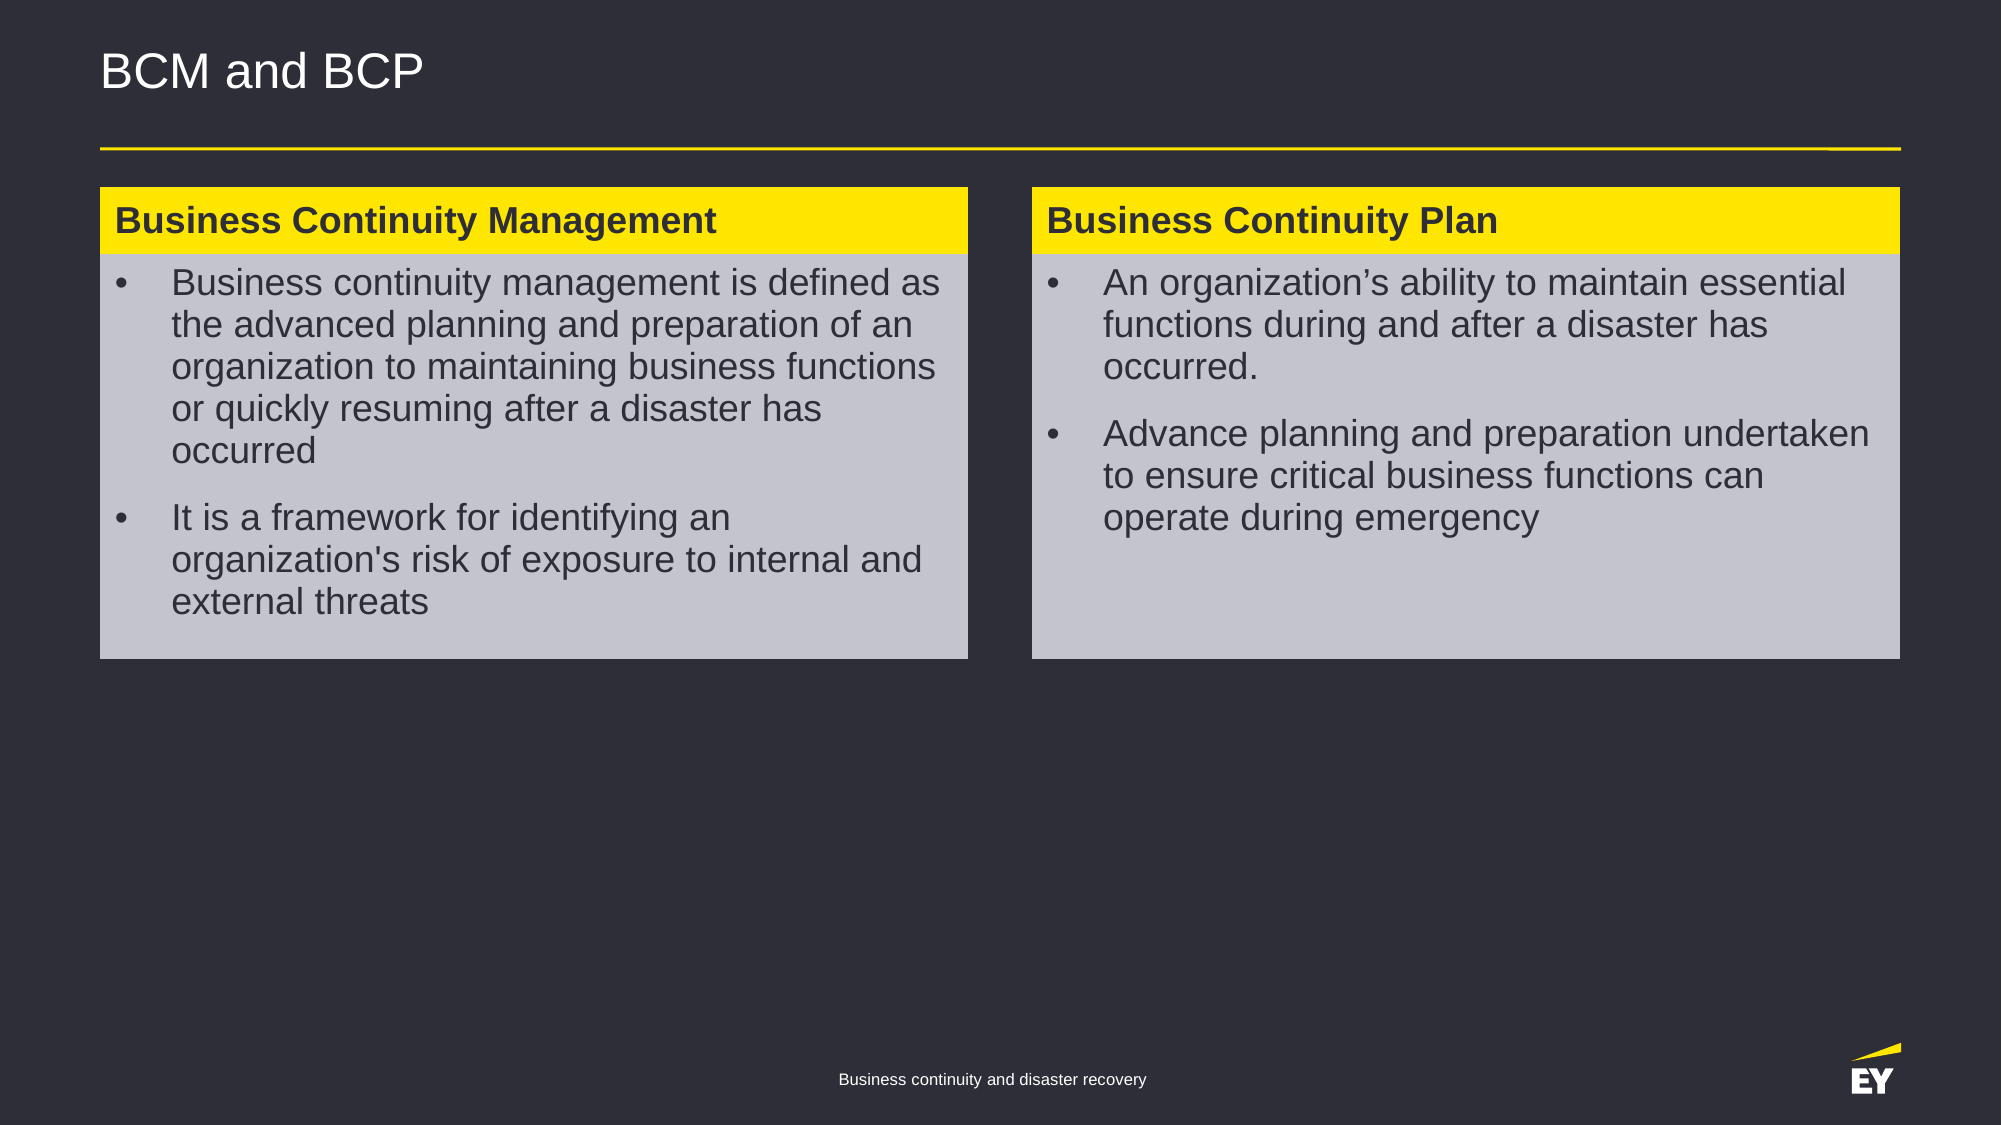

# BCM and BCP
| Business Continuity Management |
| --- |
| Business continuity management is defined as the advanced planning and preparation of an organization to maintaining business functions or quickly resuming after a disaster has occurred It is a framework for identifying an organization's risk of exposure to internal and external threats |
| Business Continuity Plan |
| --- |
| An organization’s ability to maintain essential functions during and after a disaster has occurred. Advance planning and preparation undertaken to ensure critical business functions can operate during emergency |